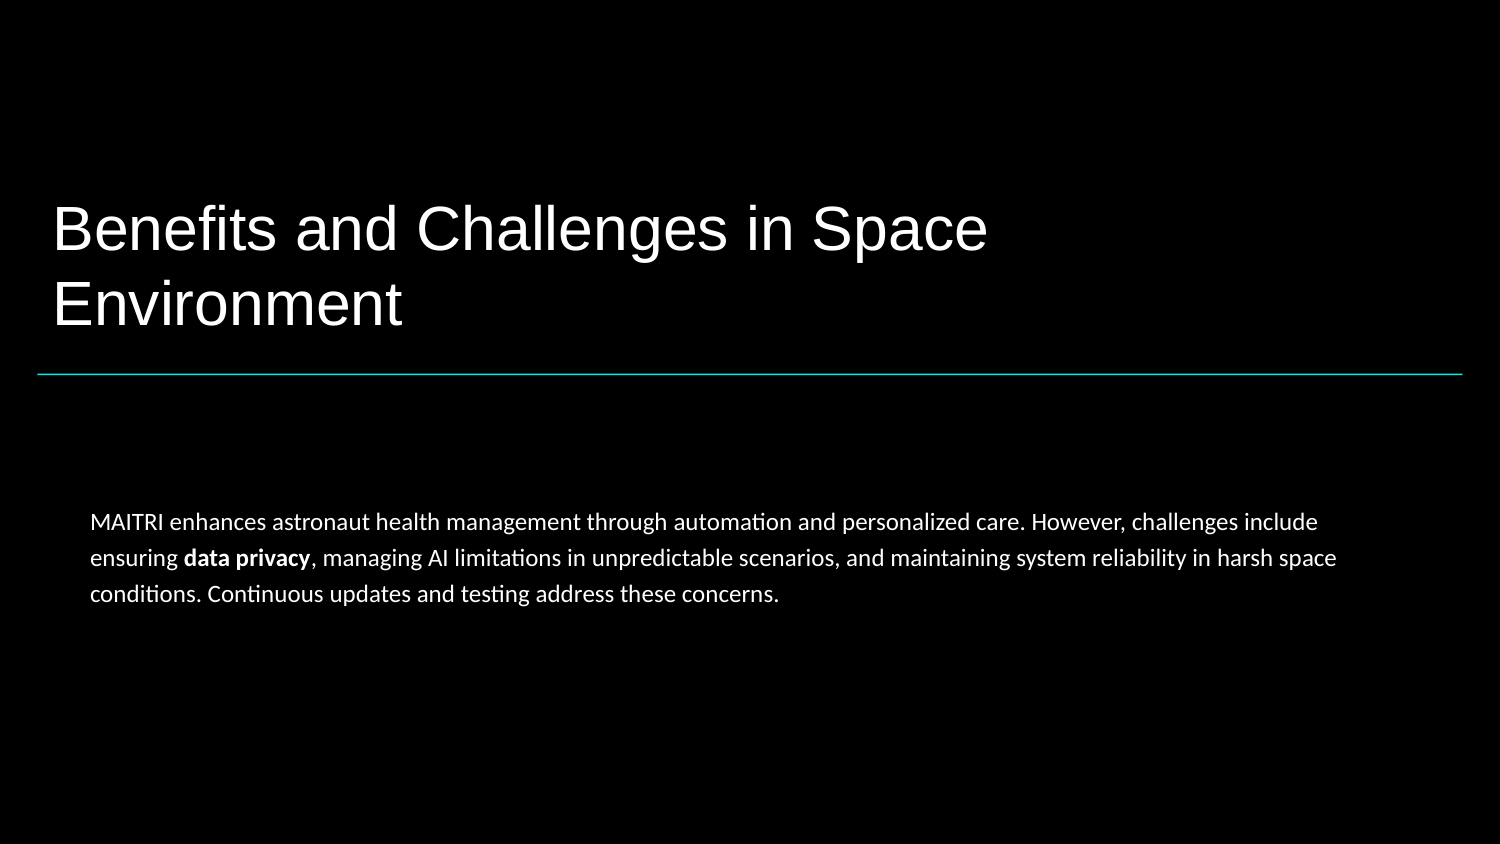

# Benefits and Challenges in Space Environment
MAITRI enhances astronaut health management through automation and personalized care. However, challenges include ensuring data privacy, managing AI limitations in unpredictable scenarios, and maintaining system reliability in harsh space conditions. Continuous updates and testing address these concerns.